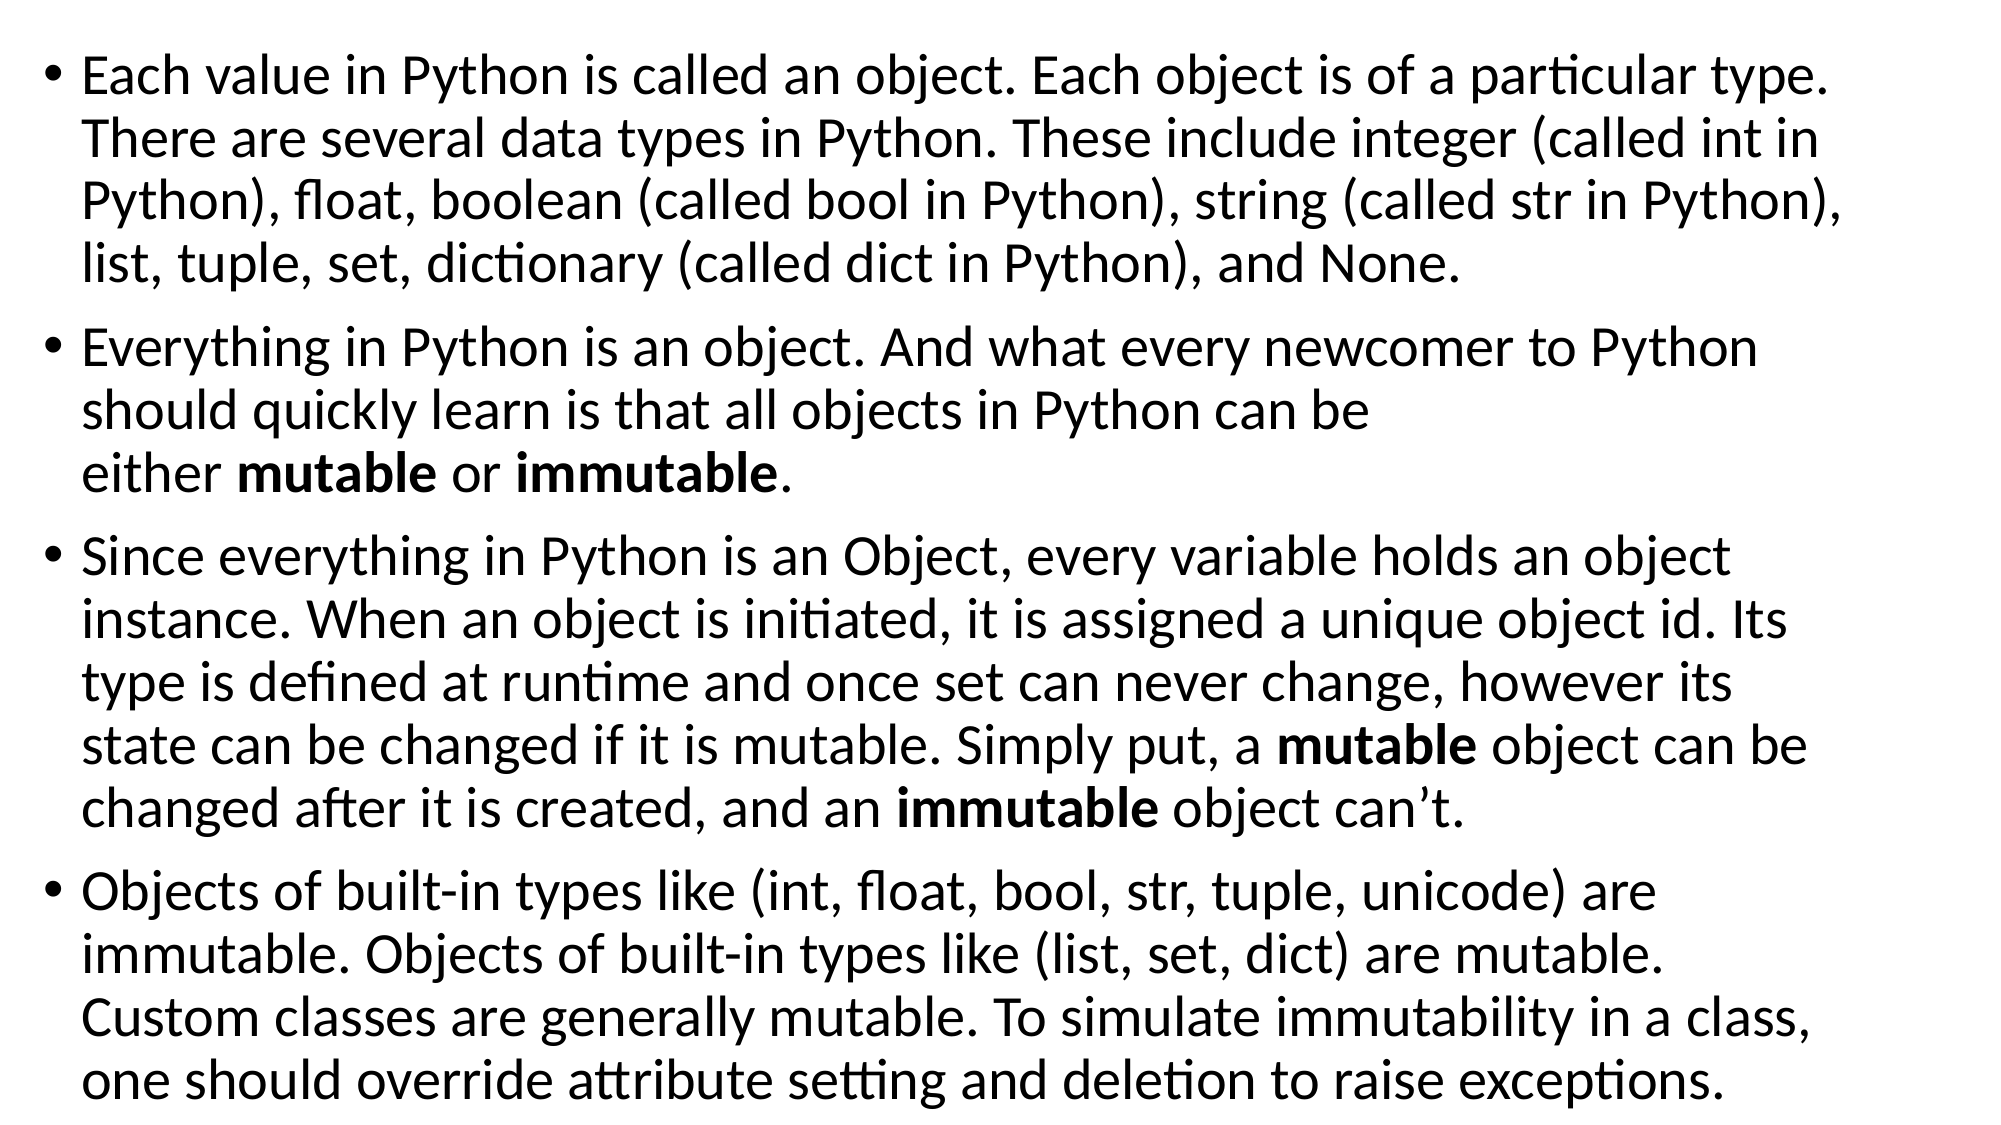

Each value in Python is called an object. Each object is of a particular type. There are several data types in Python. These include integer (called int in Python), float, boolean (called bool in Python), string (called str in Python), list, tuple, set, dictionary (called dict in Python), and None.
Everything in Python is an object. And what every newcomer to Python should quickly learn is that all objects in Python can be either mutable or immutable.
Since everything in Python is an Object, every variable holds an object instance. When an object is initiated, it is assigned a unique object id. Its type is defined at runtime and once set can never change, however its state can be changed if it is mutable. Simply put, a mutable object can be changed after it is created, and an immutable object can’t.
Objects of built-in types like (int, float, bool, str, tuple, unicode) are immutable. Objects of built-in types like (list, set, dict) are mutable. Custom classes are generally mutable. To simulate immutability in a class, one should override attribute setting and deletion to raise exceptions.